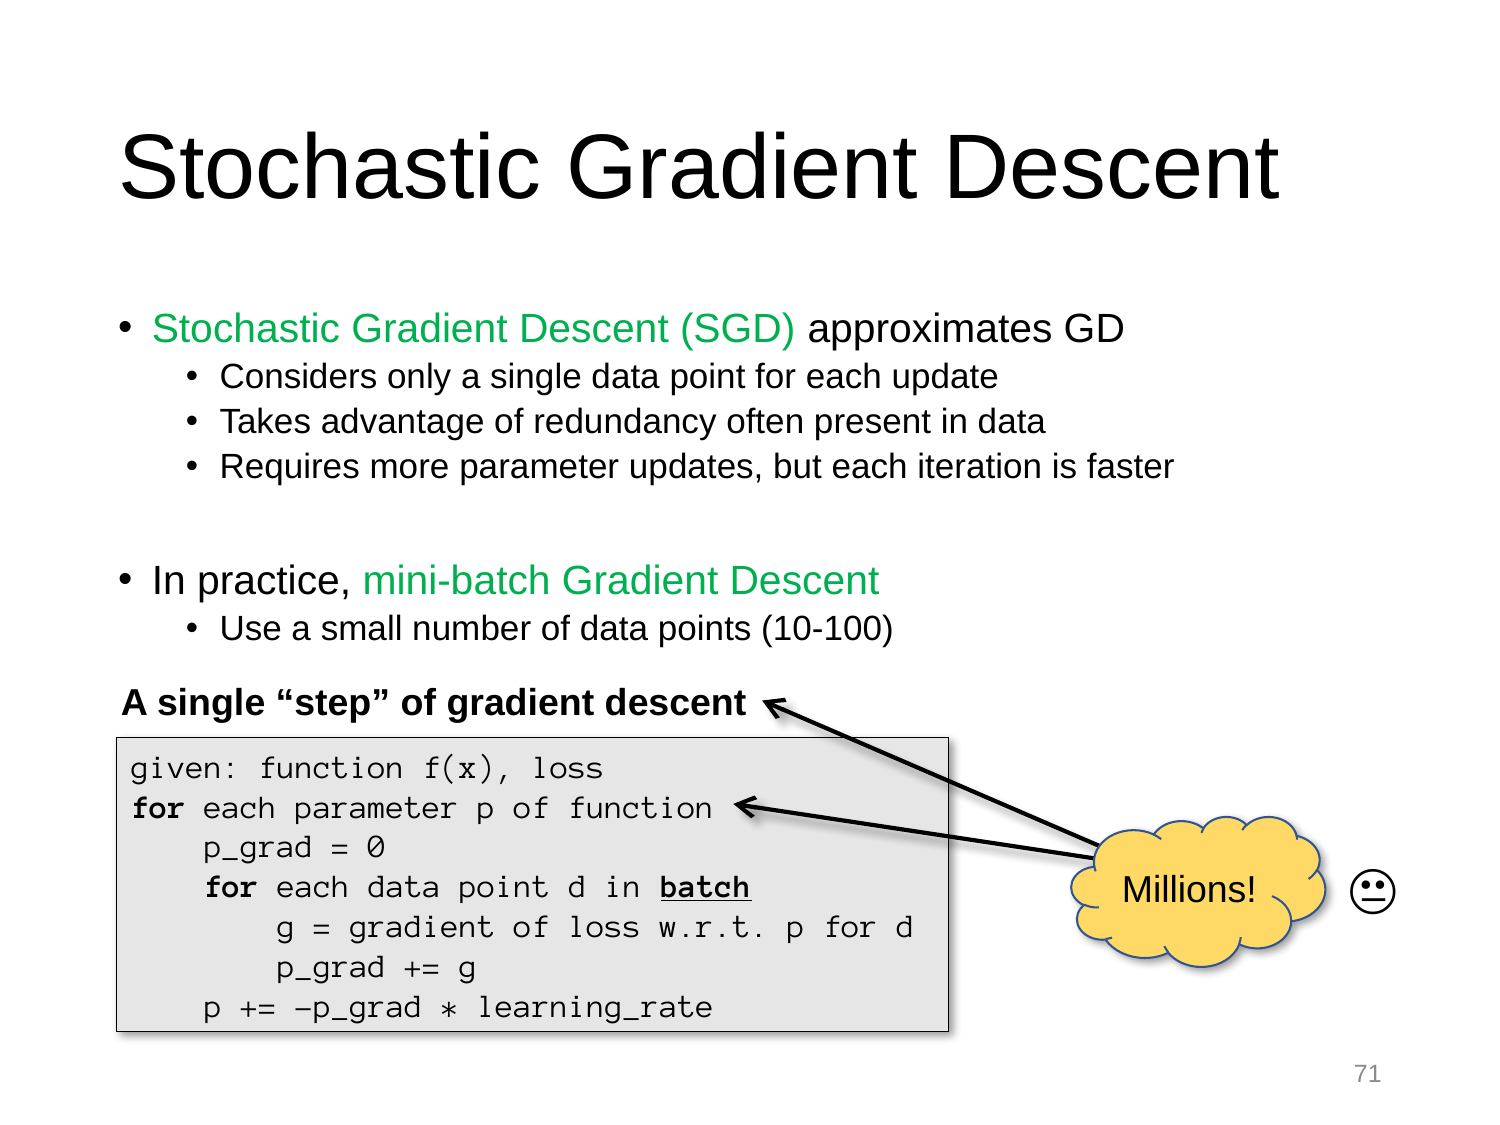

# Stochastic Gradient Descent
Stochastic Gradient Descent (SGD) approximates GD
Considers only a single data point for each update
Takes advantage of redundancy often present in data
Requires more parameter updates, but each iteration is faster

In practice, mini-batch Gradient Descent
Use a small number of data points (10-100)

A single “step” of gradient descent
given: function f(x), loss
for each parameter p of function
    p_grad = 0
    for each data point d in batch
        g = gradient of loss w.r.t. p for d
        p_grad += g
    p += -p_grad * learning_rate
Millions!
😐
71